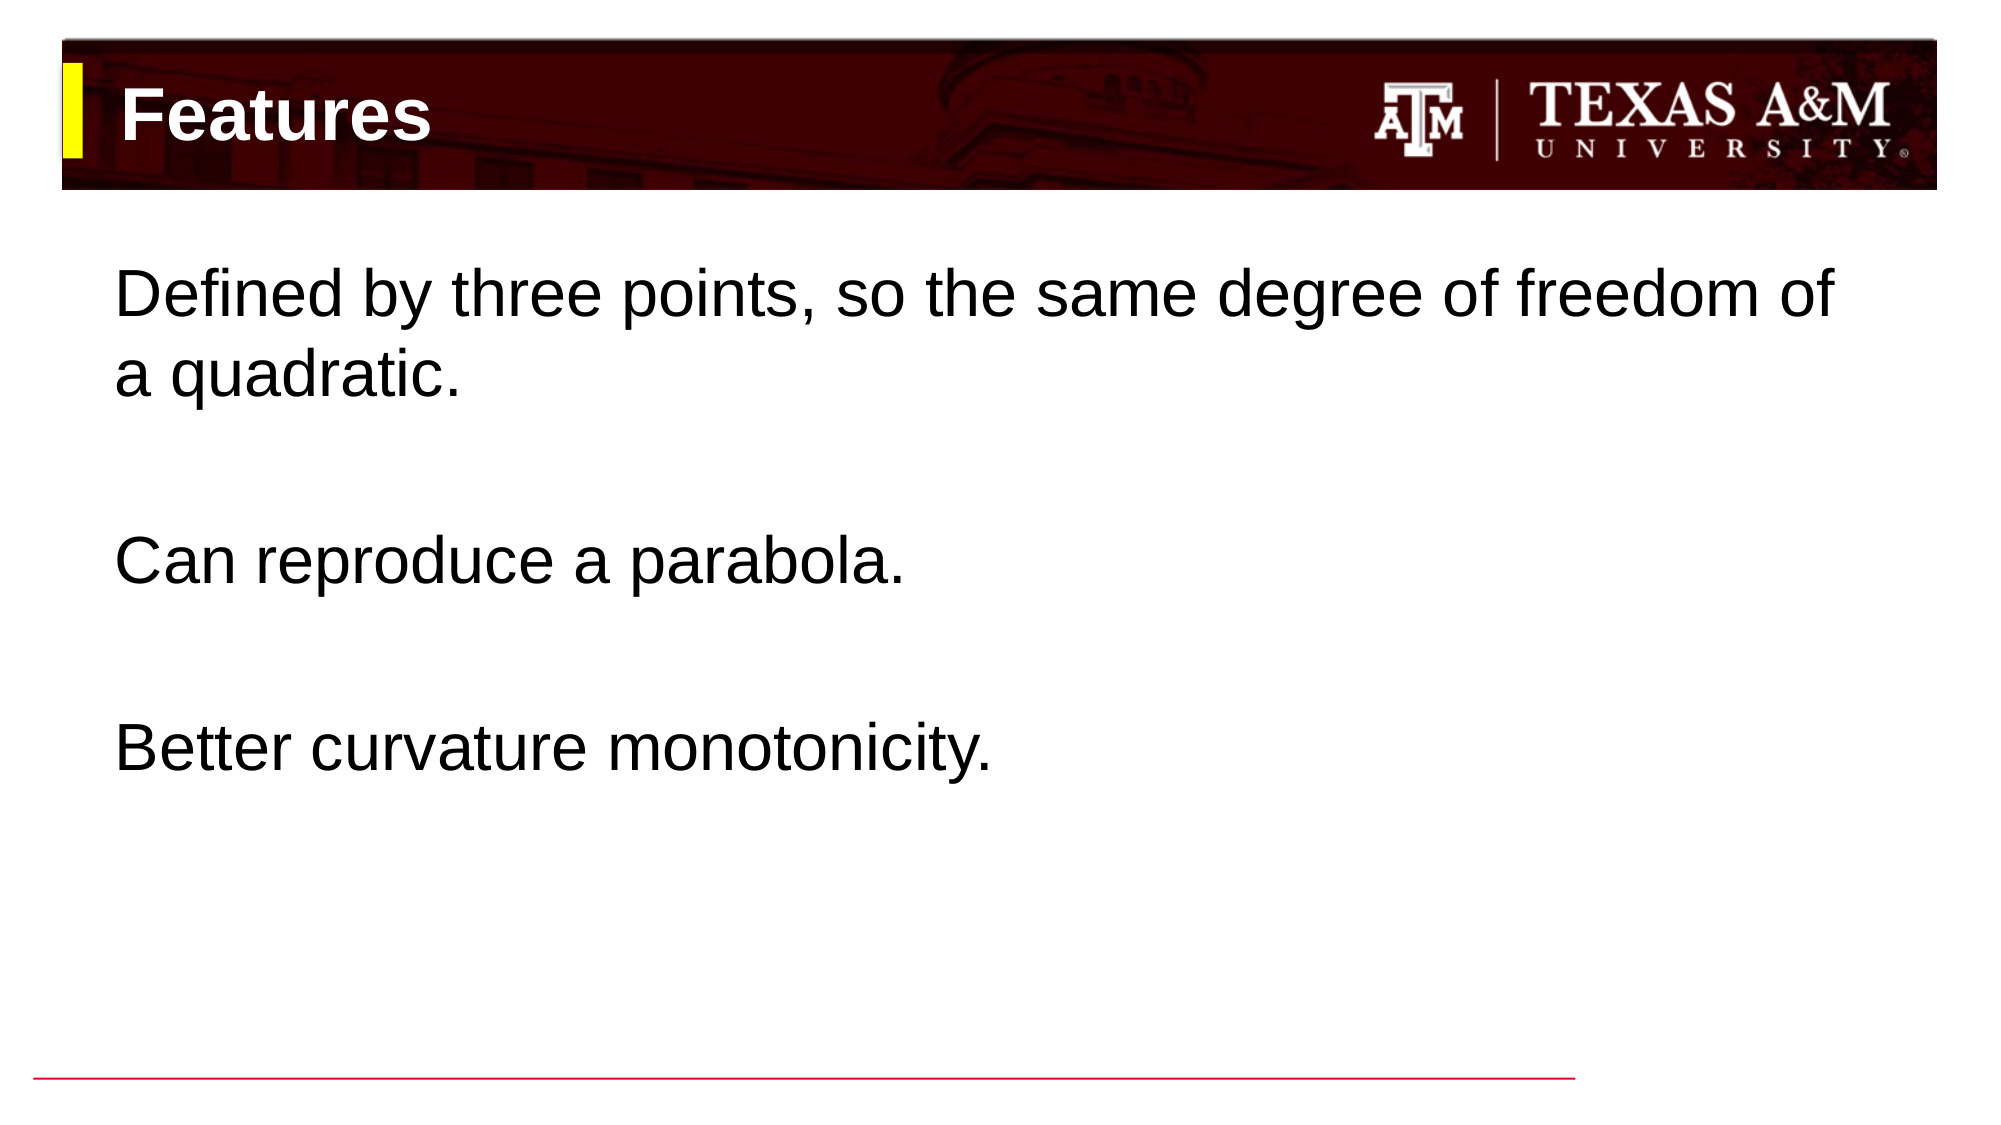

# Features
Defined by three points, so the same degree of freedom of a quadratic.

Can reproduce a parabola.

Better curvature monotonicity.